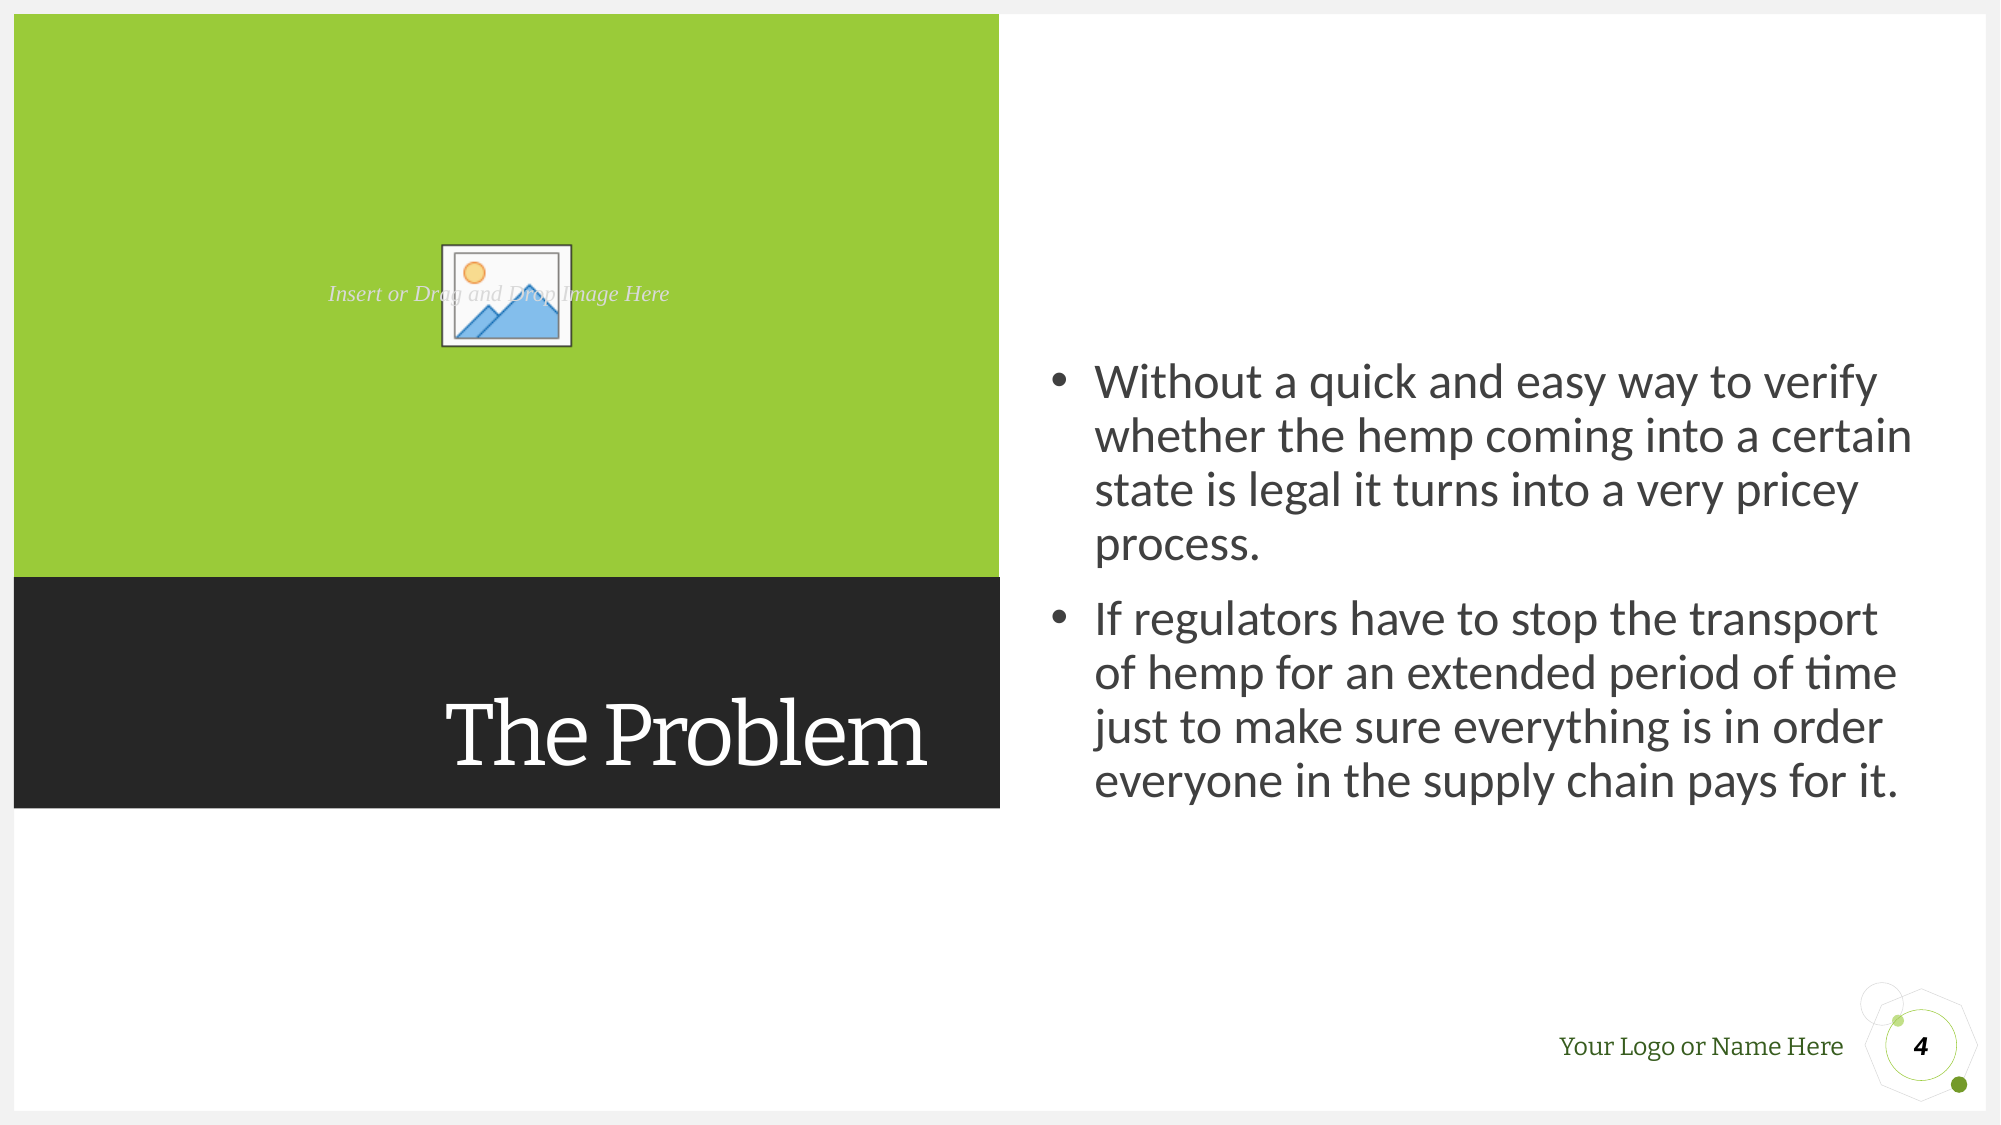

Without a quick and easy way to verify whether the hemp coming into a certain state is legal it turns into a very pricey process.
If regulators have to stop the transport of hemp for an extended period of time just to make sure everything is in order everyone in the supply chain pays for it.
# The Problem

4